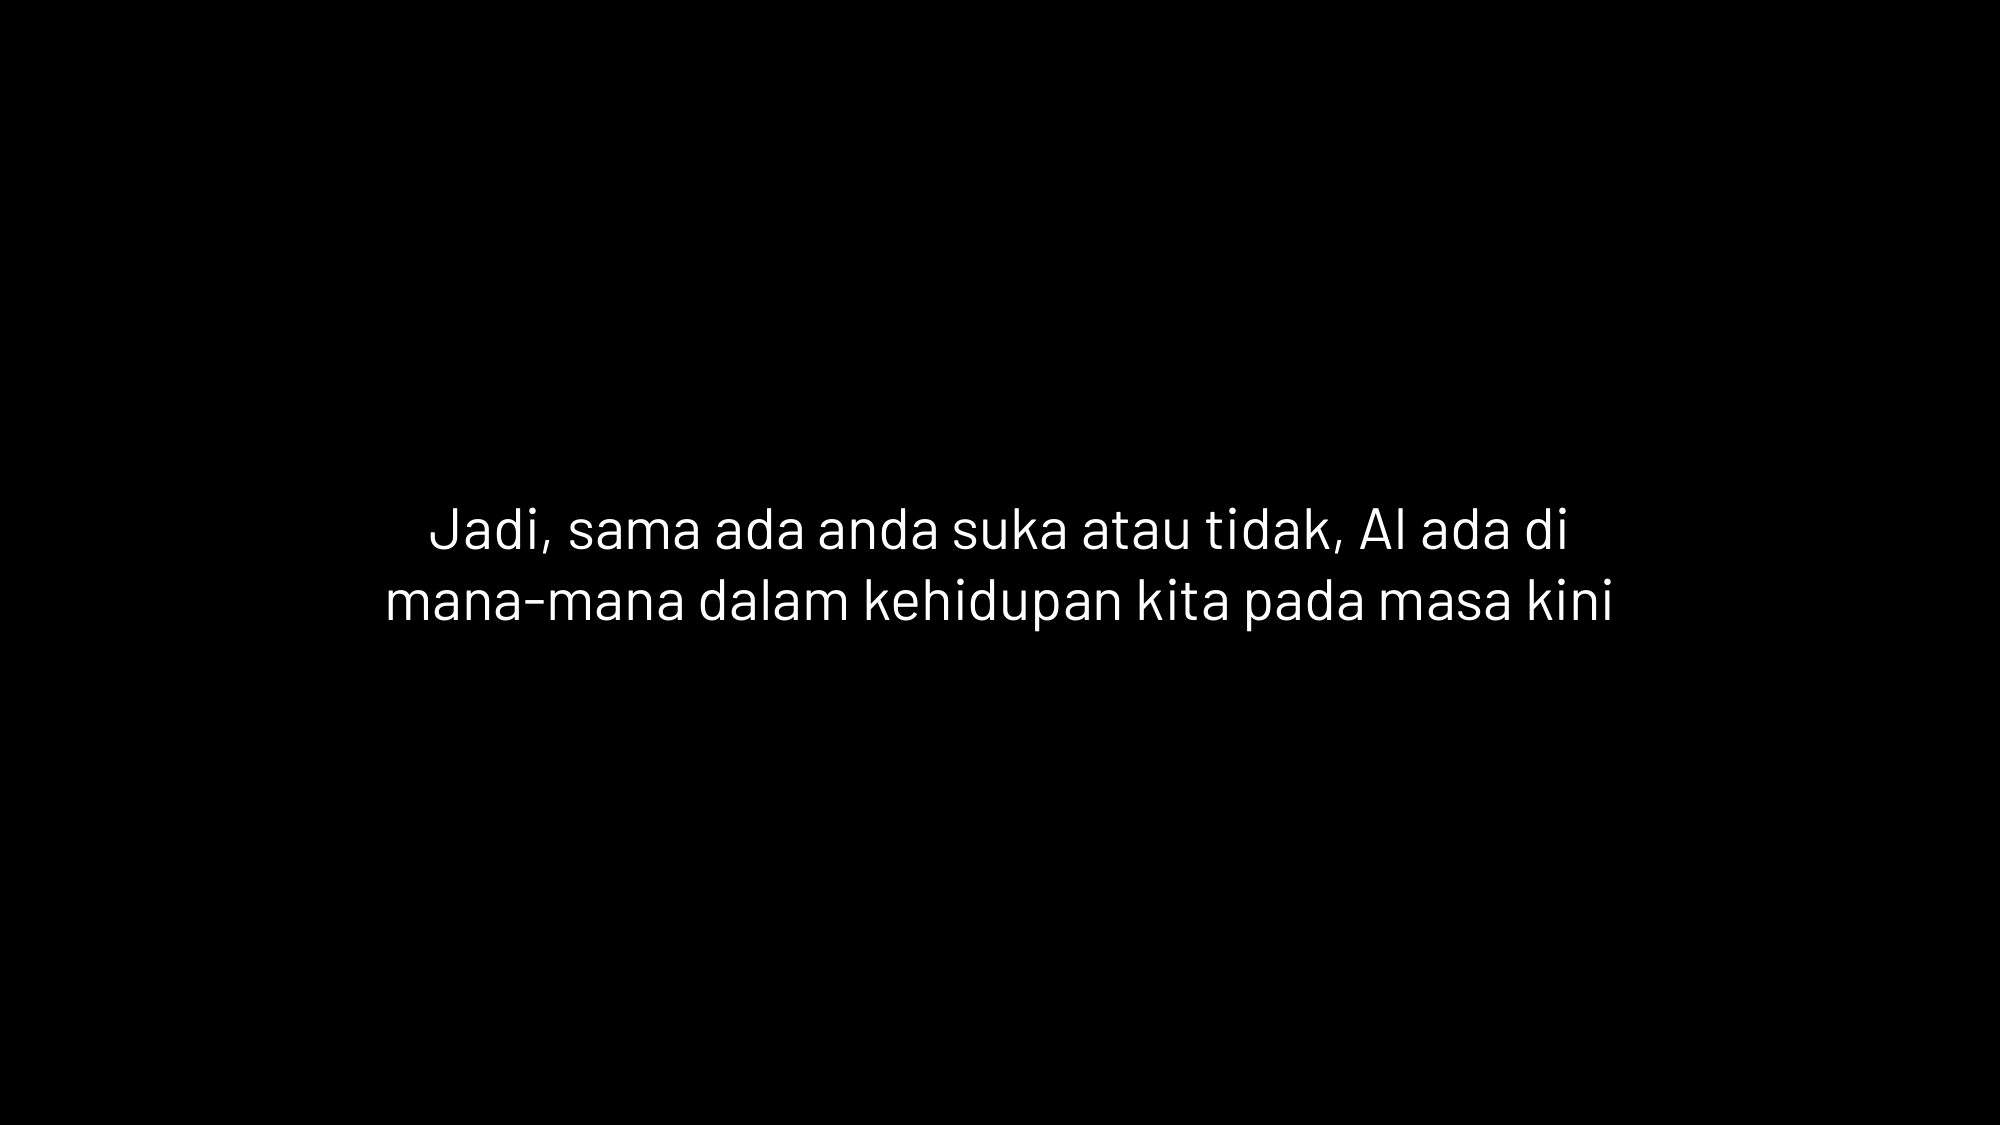

Jadi, sama ada anda suka atau tidak, AI ada di mana-mana dalam kehidupan kita pada masa kini